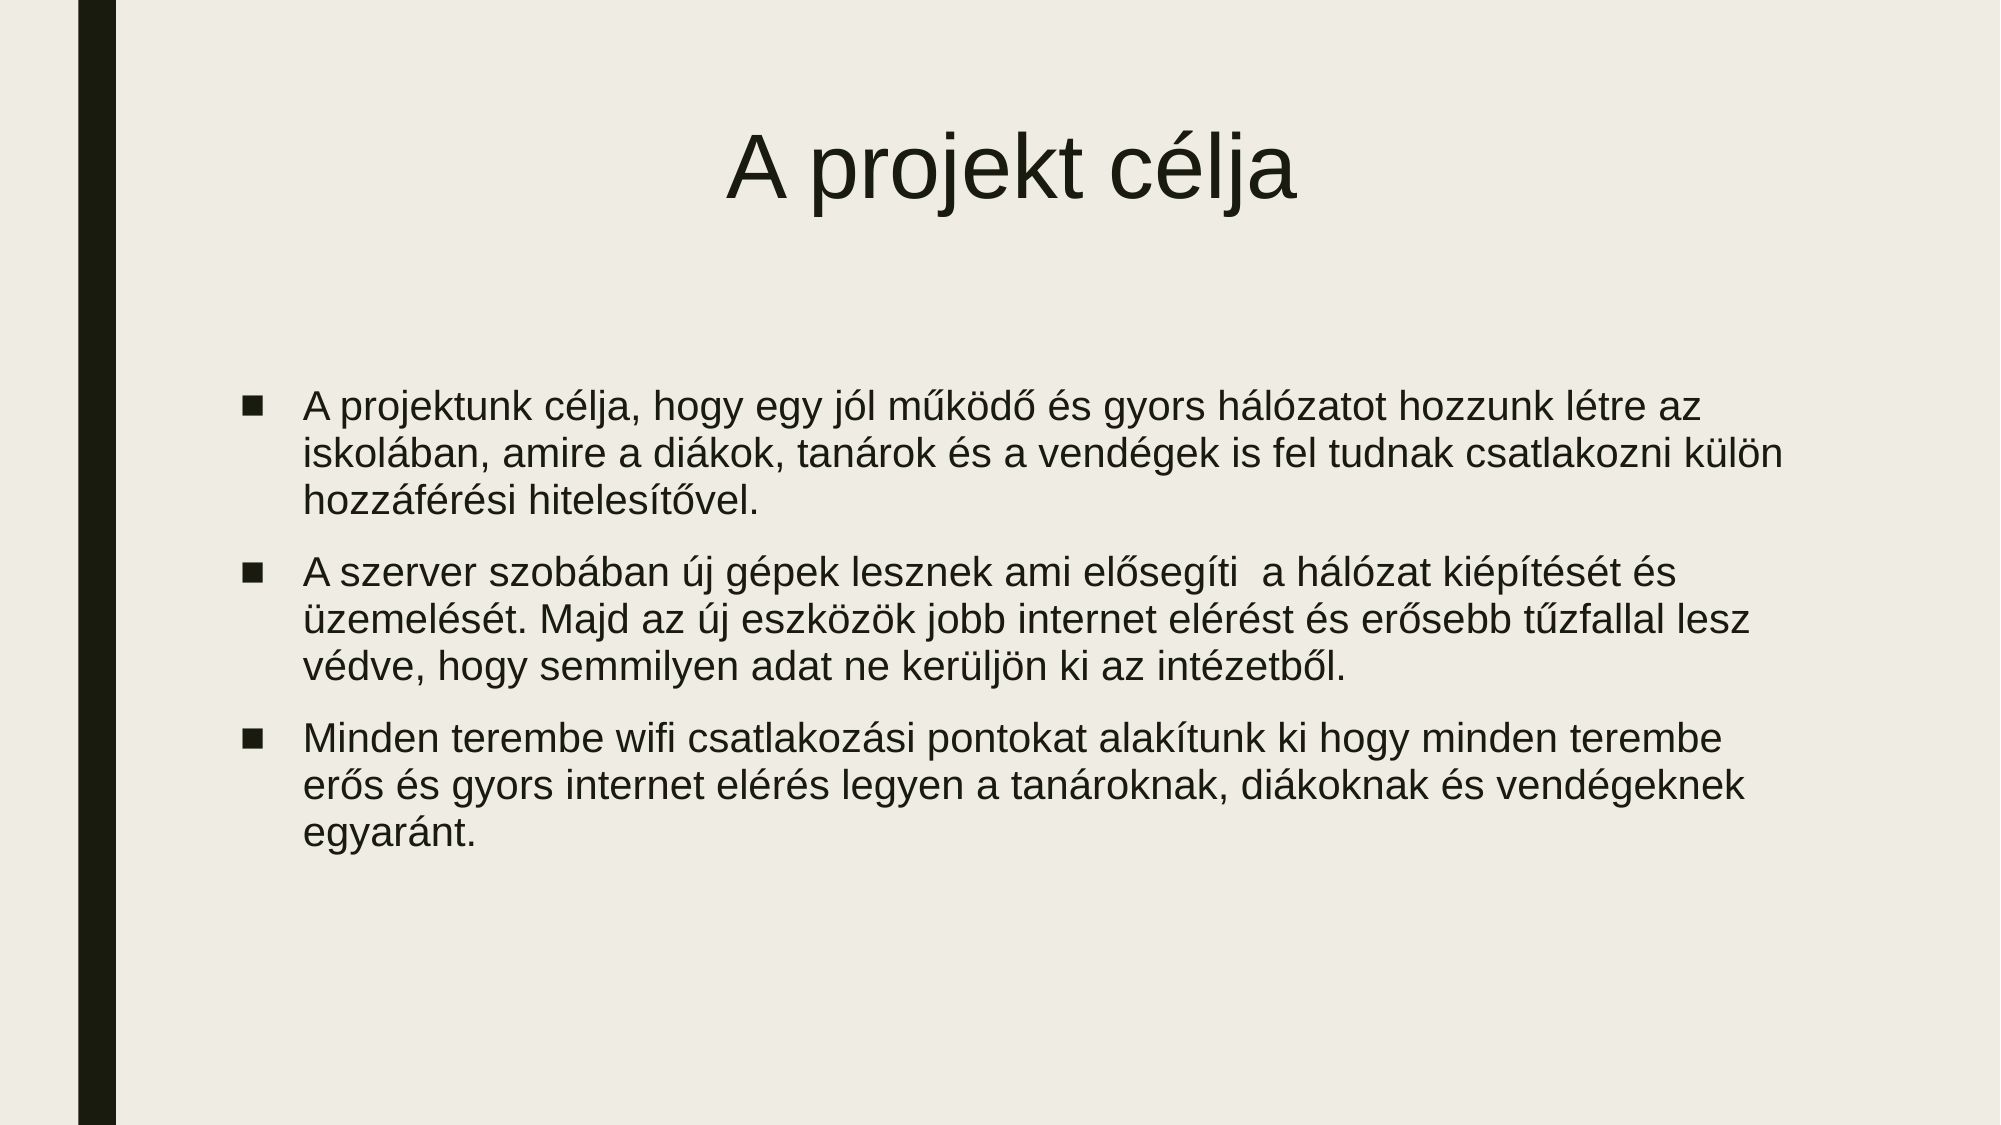

# A projekt célja
A projektunk célja, hogy egy jól működő és gyors hálózatot hozzunk létre az iskolában, amire a diákok, tanárok és a vendégek is fel tudnak csatlakozni külön hozzáférési hitelesítővel.
A szerver szobában új gépek lesznek ami elősegíti  a hálózat kiépítését és üzemelését. Majd az új eszközök jobb internet elérést és erősebb tűzfallal lesz védve, hogy semmilyen adat ne kerüljön ki az intézetből.
Minden terembe wifi csatlakozási pontokat alakítunk ki hogy minden terembe erős és gyors internet elérés legyen a tanároknak, diákoknak és vendégeknek egyaránt.